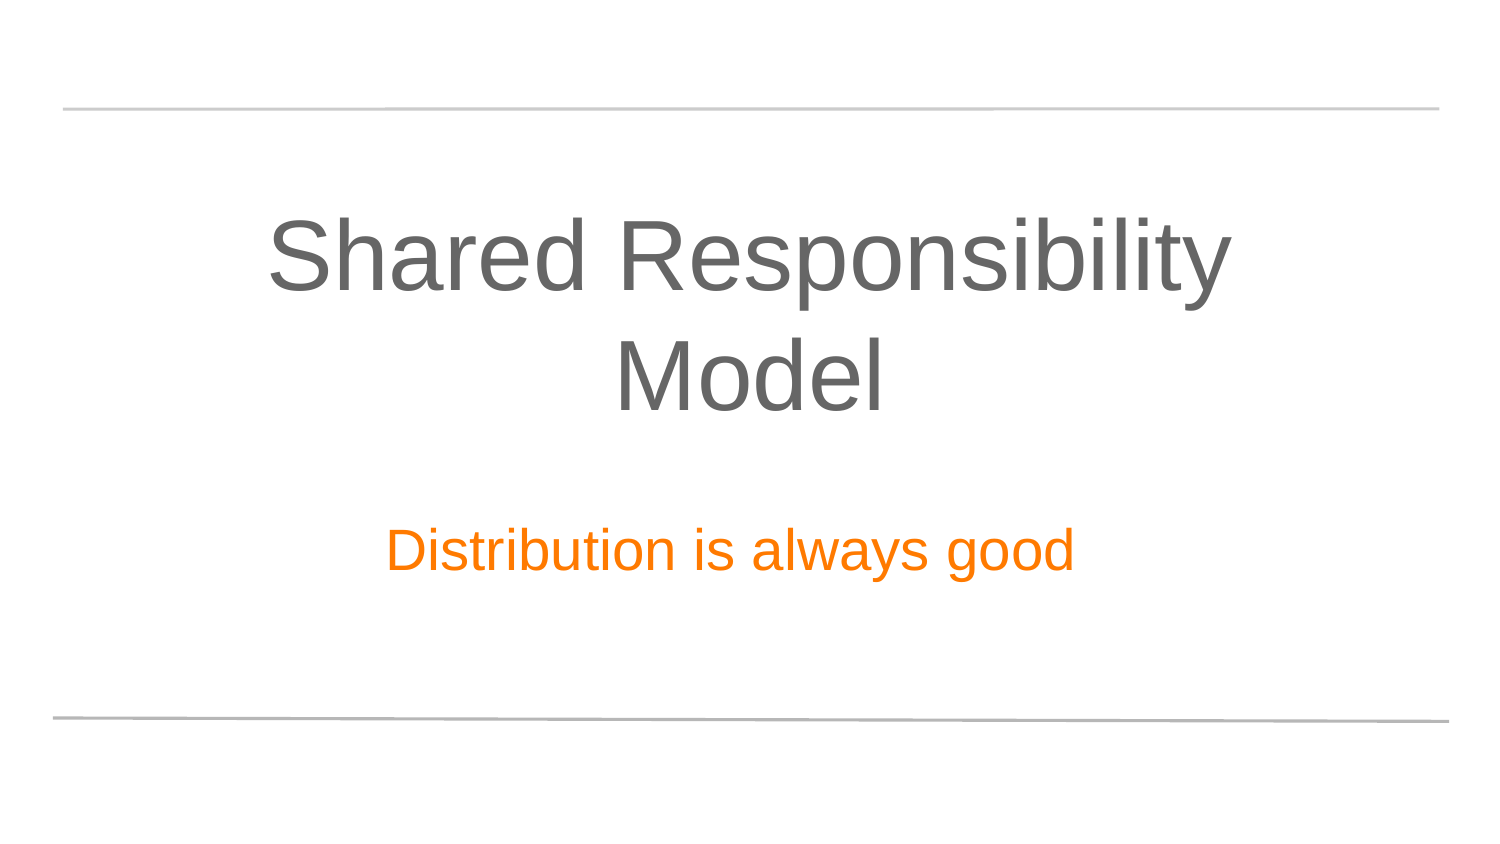

# Shared Responsibility Model
     Distribution is always good